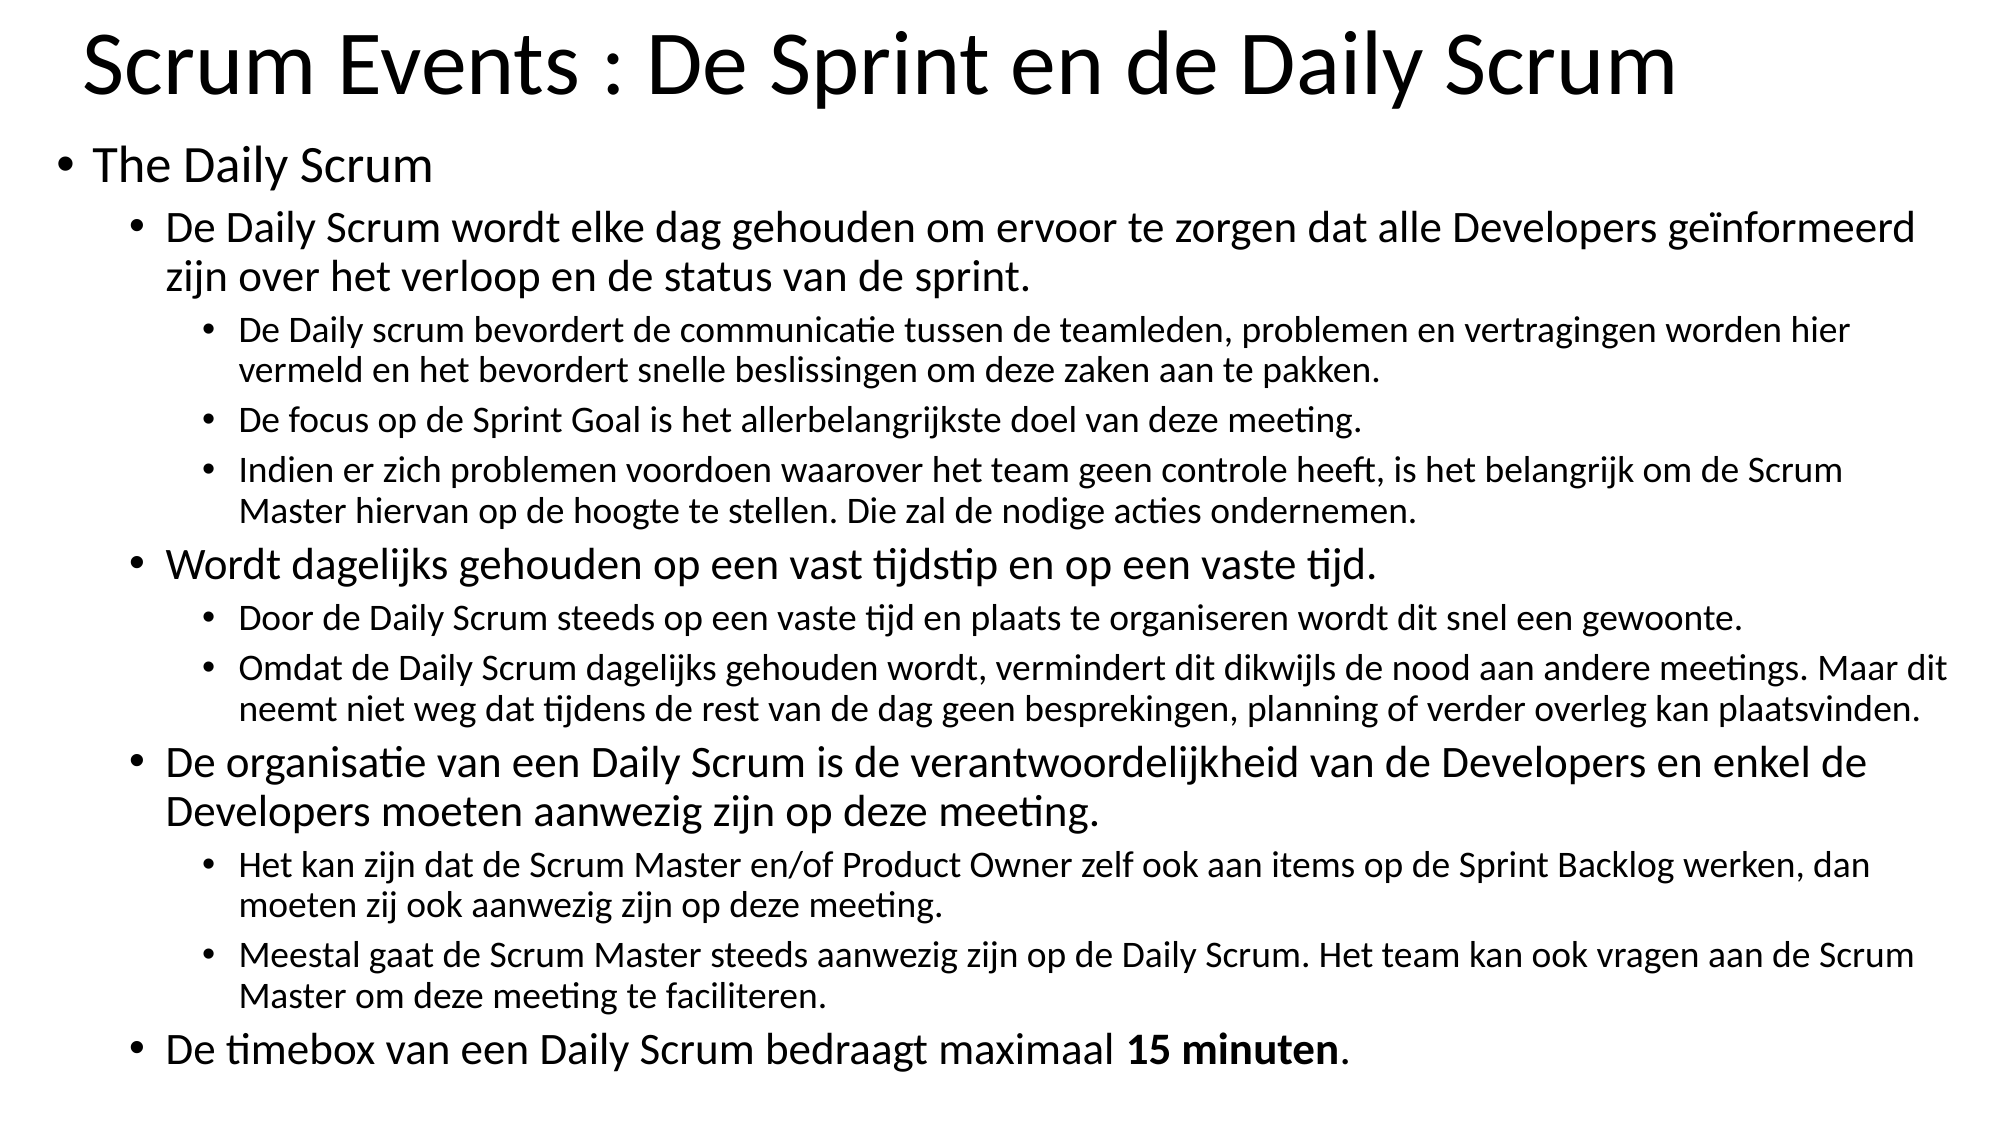

# Scrum Events : De Sprint en de Daily Scrum
The Daily Scrum
De Daily Scrum wordt elke dag gehouden om ervoor te zorgen dat alle Developers geïnformeerd zijn over het verloop en de status van de sprint.
De Daily scrum bevordert de communicatie tussen de teamleden, problemen en vertragingen worden hier vermeld en het bevordert snelle beslissingen om deze zaken aan te pakken.
De focus op de Sprint Goal is het allerbelangrijkste doel van deze meeting.
Indien er zich problemen voordoen waarover het team geen controle heeft, is het belangrijk om de Scrum Master hiervan op de hoogte te stellen. Die zal de nodige acties ondernemen.
Wordt dagelijks gehouden op een vast tijdstip en op een vaste tijd.
Door de Daily Scrum steeds op een vaste tijd en plaats te organiseren wordt dit snel een gewoonte.
Omdat de Daily Scrum dagelijks gehouden wordt, vermindert dit dikwijls de nood aan andere meetings. Maar dit neemt niet weg dat tijdens de rest van de dag geen besprekingen, planning of verder overleg kan plaatsvinden.
De organisatie van een Daily Scrum is de verantwoordelijkheid van de Developers en enkel de Developers moeten aanwezig zijn op deze meeting.
Het kan zijn dat de Scrum Master en/of Product Owner zelf ook aan items op de Sprint Backlog werken, dan moeten zij ook aanwezig zijn op deze meeting.
Meestal gaat de Scrum Master steeds aanwezig zijn op de Daily Scrum. Het team kan ook vragen aan de Scrum Master om deze meeting te faciliteren.
De timebox van een Daily Scrum bedraagt maximaal 15 minuten.